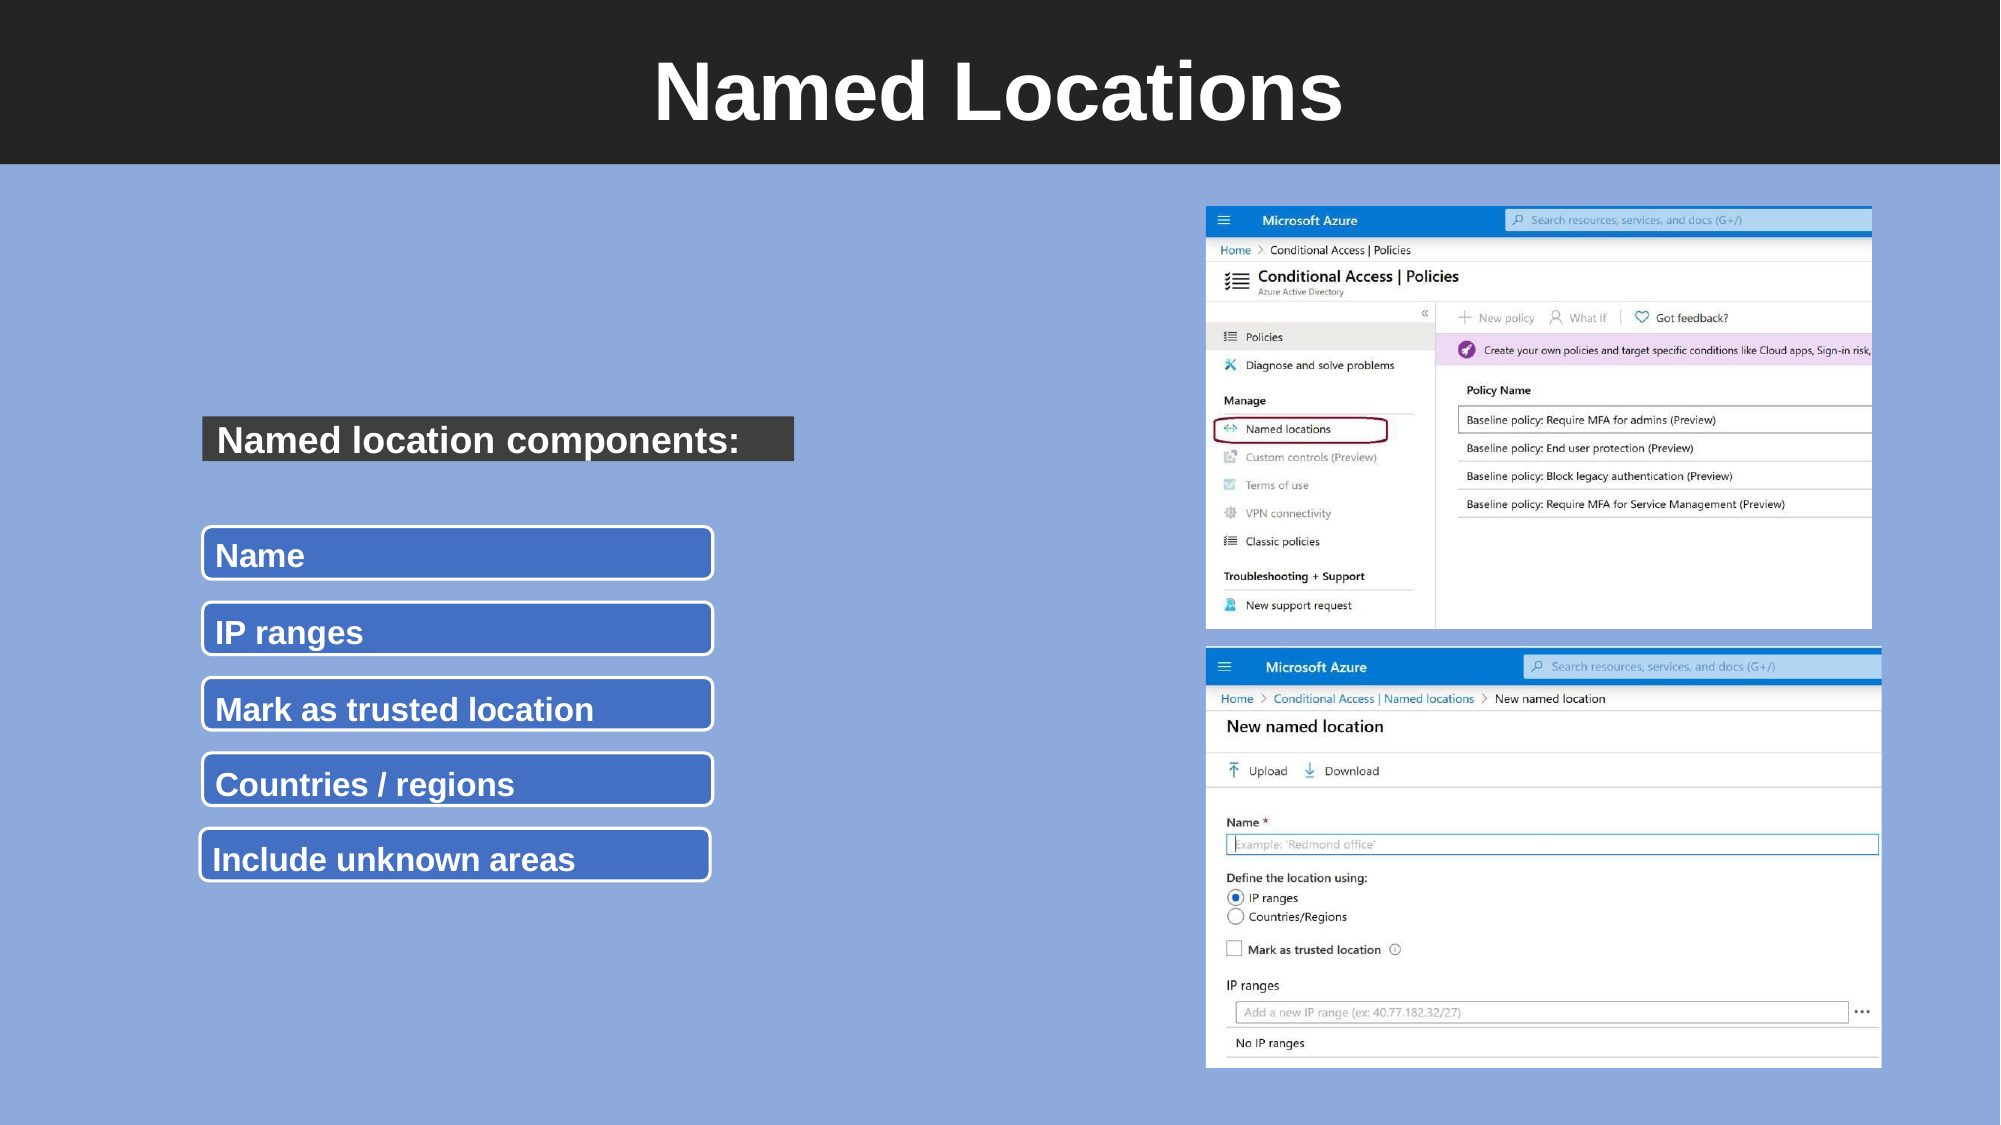

# Named Locations

Named location components:

Name

IP ranges

Mark as trusted location
Countries / regions Include unknown areas